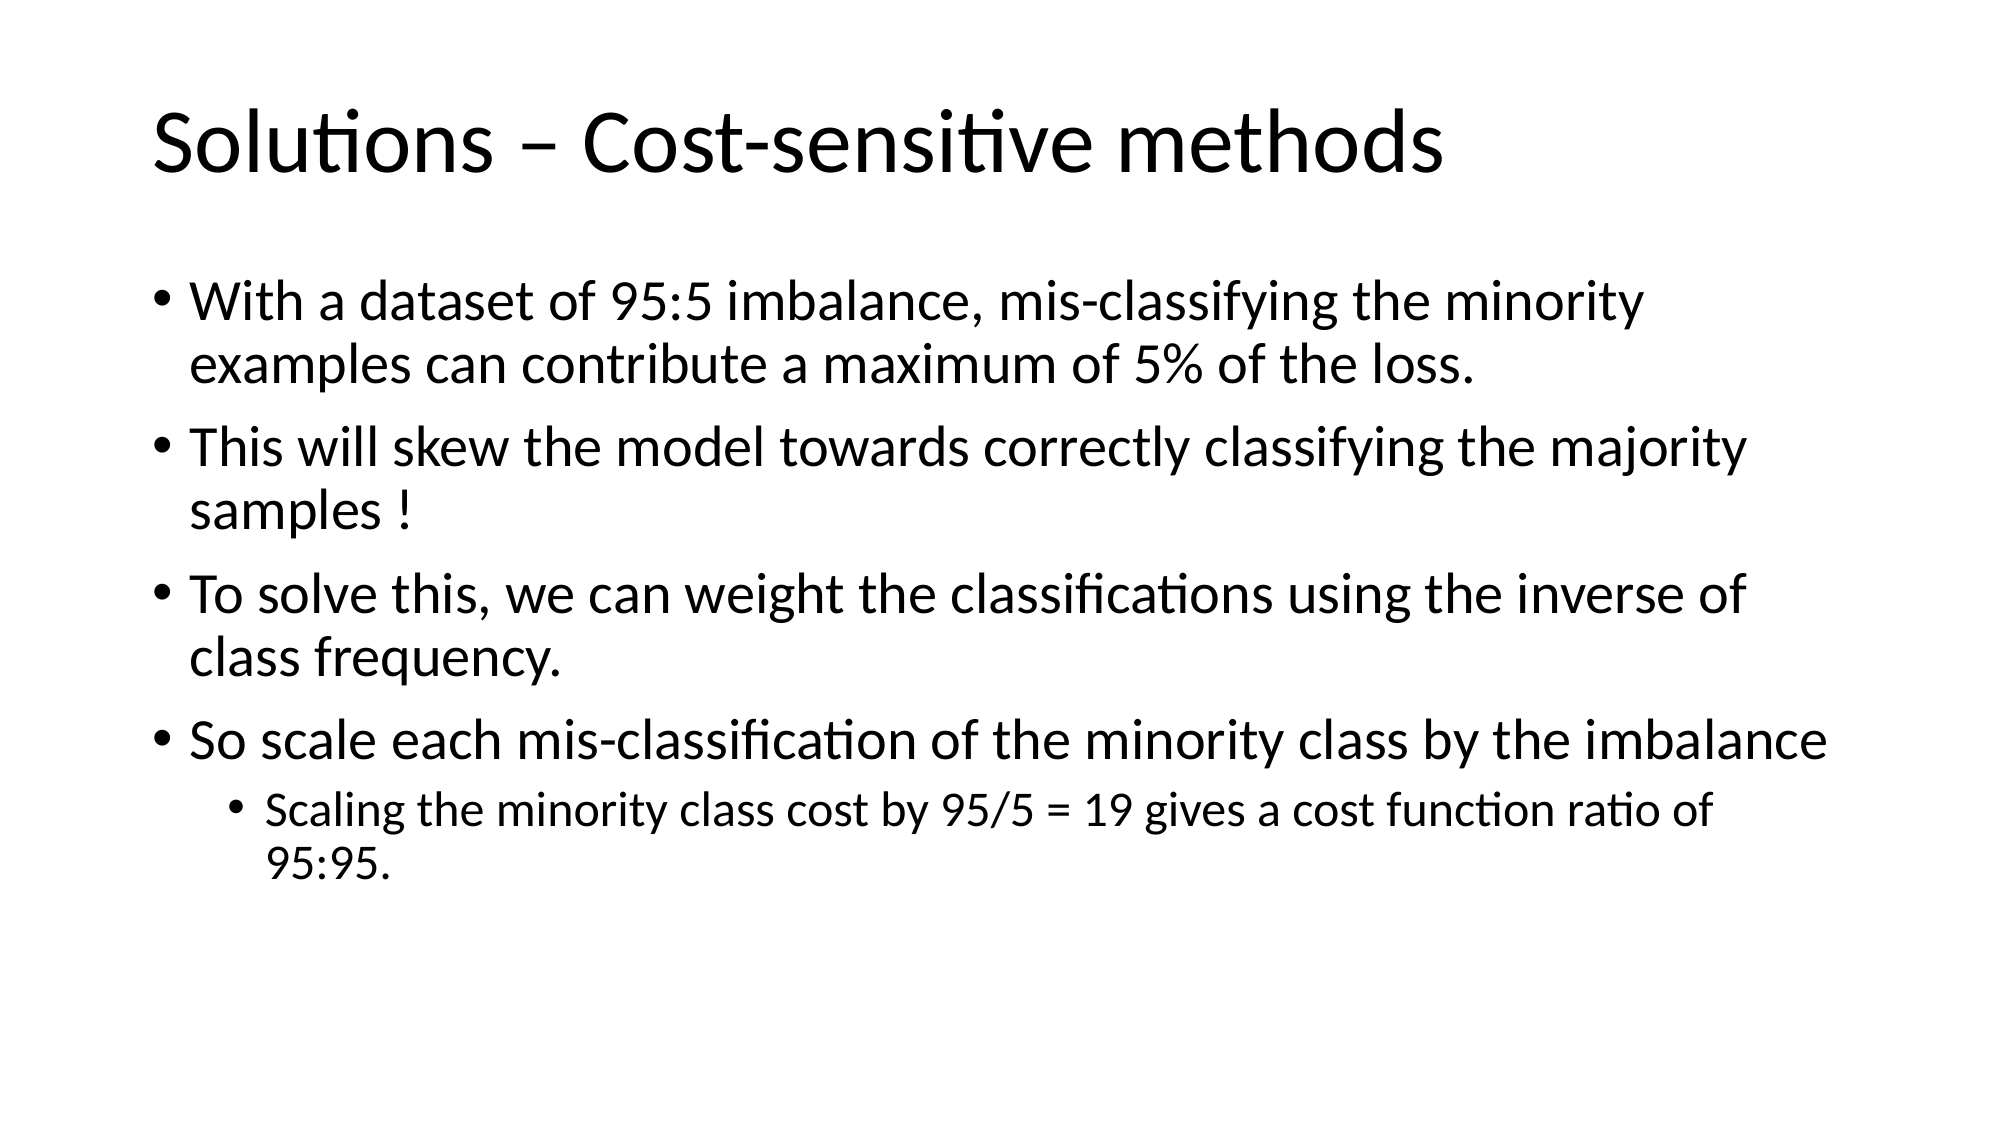

# Solutions – Cost-sensitive methods
With a dataset of 95:5 imbalance, mis-classifying the minority examples can contribute a maximum of 5% of the loss.
This will skew the model towards correctly classifying the majority samples !
To solve this, we can weight the classifications using the inverse of class frequency.
So scale each mis-classification of the minority class by the imbalance
Scaling the minority class cost by 95/5 = 19 gives a cost function ratio of 95:95.